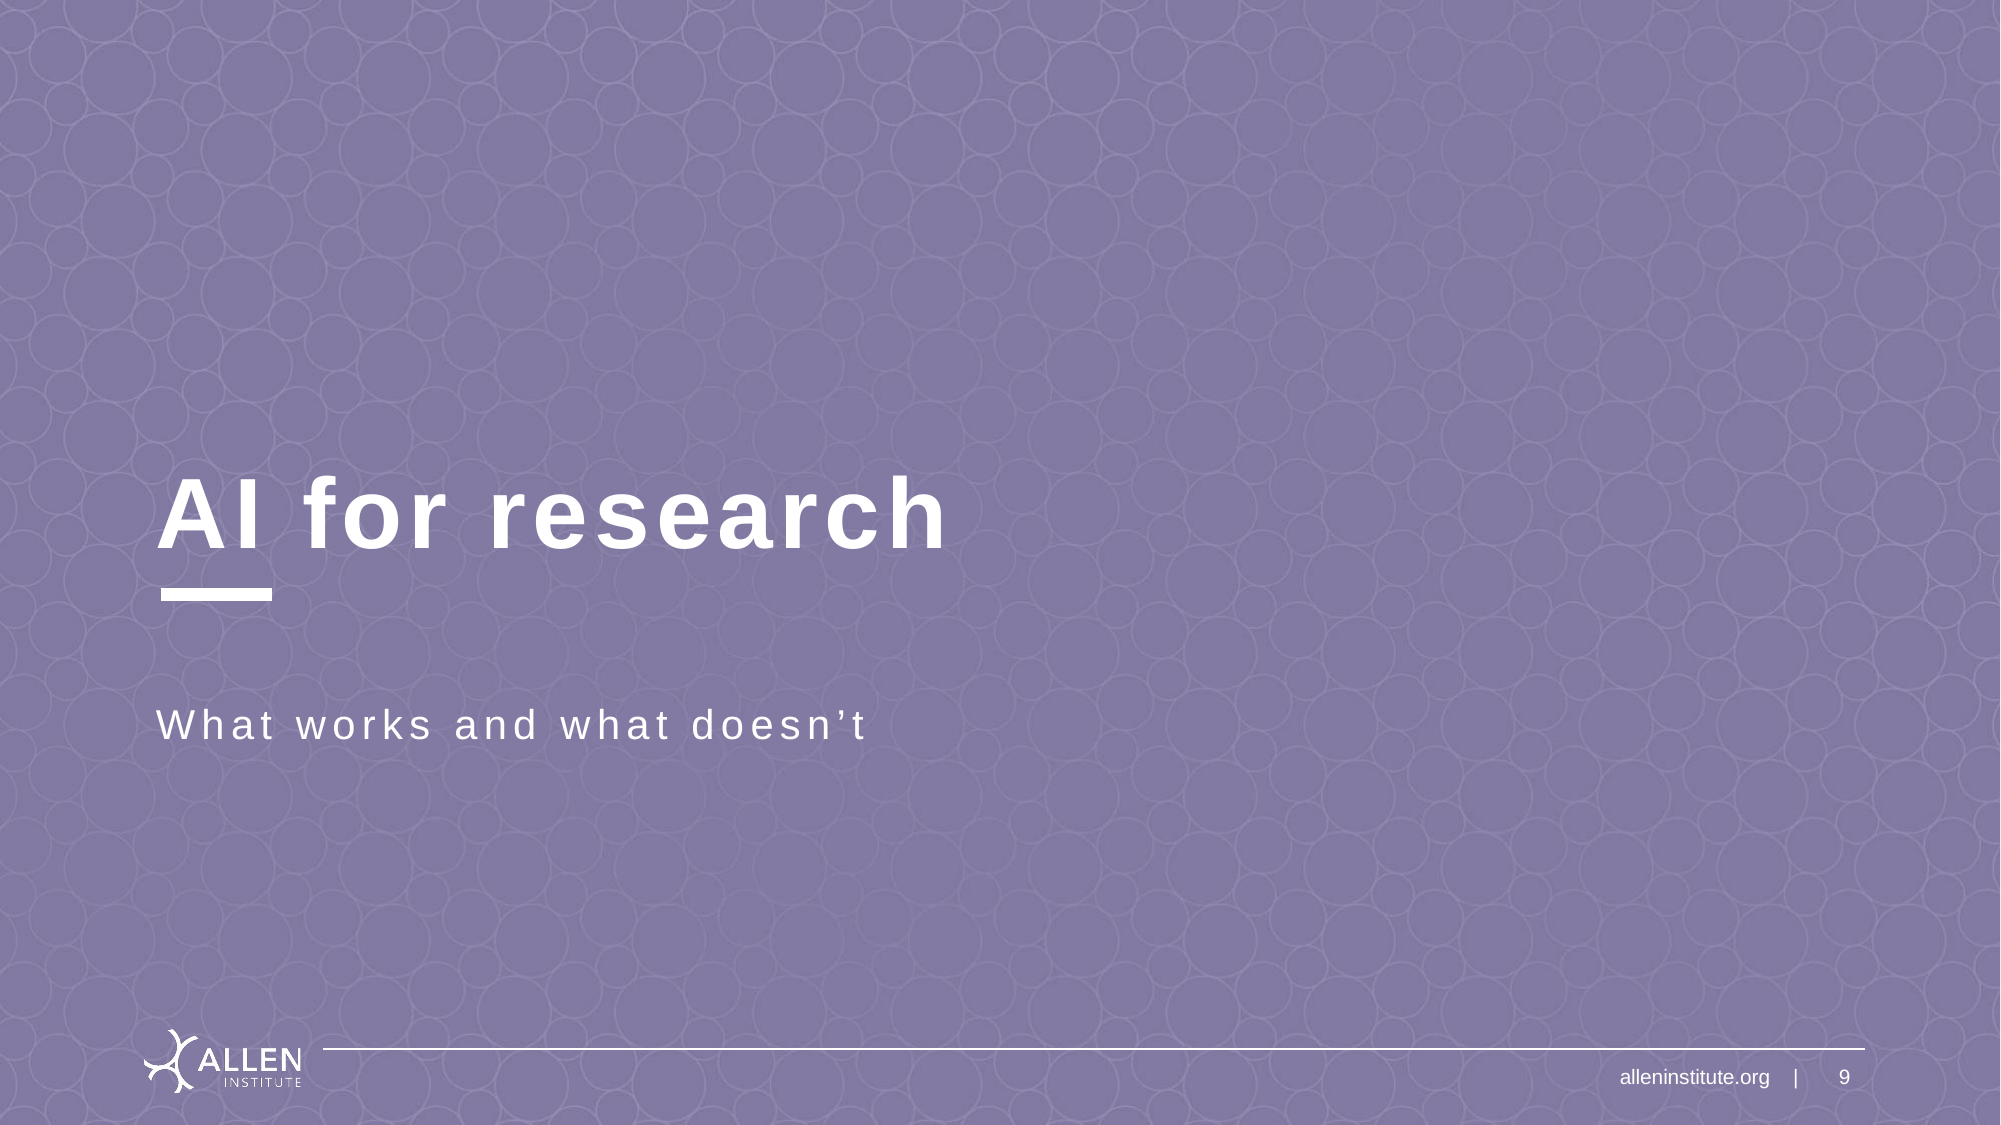

# AI for research
What works and what doesn’t

9